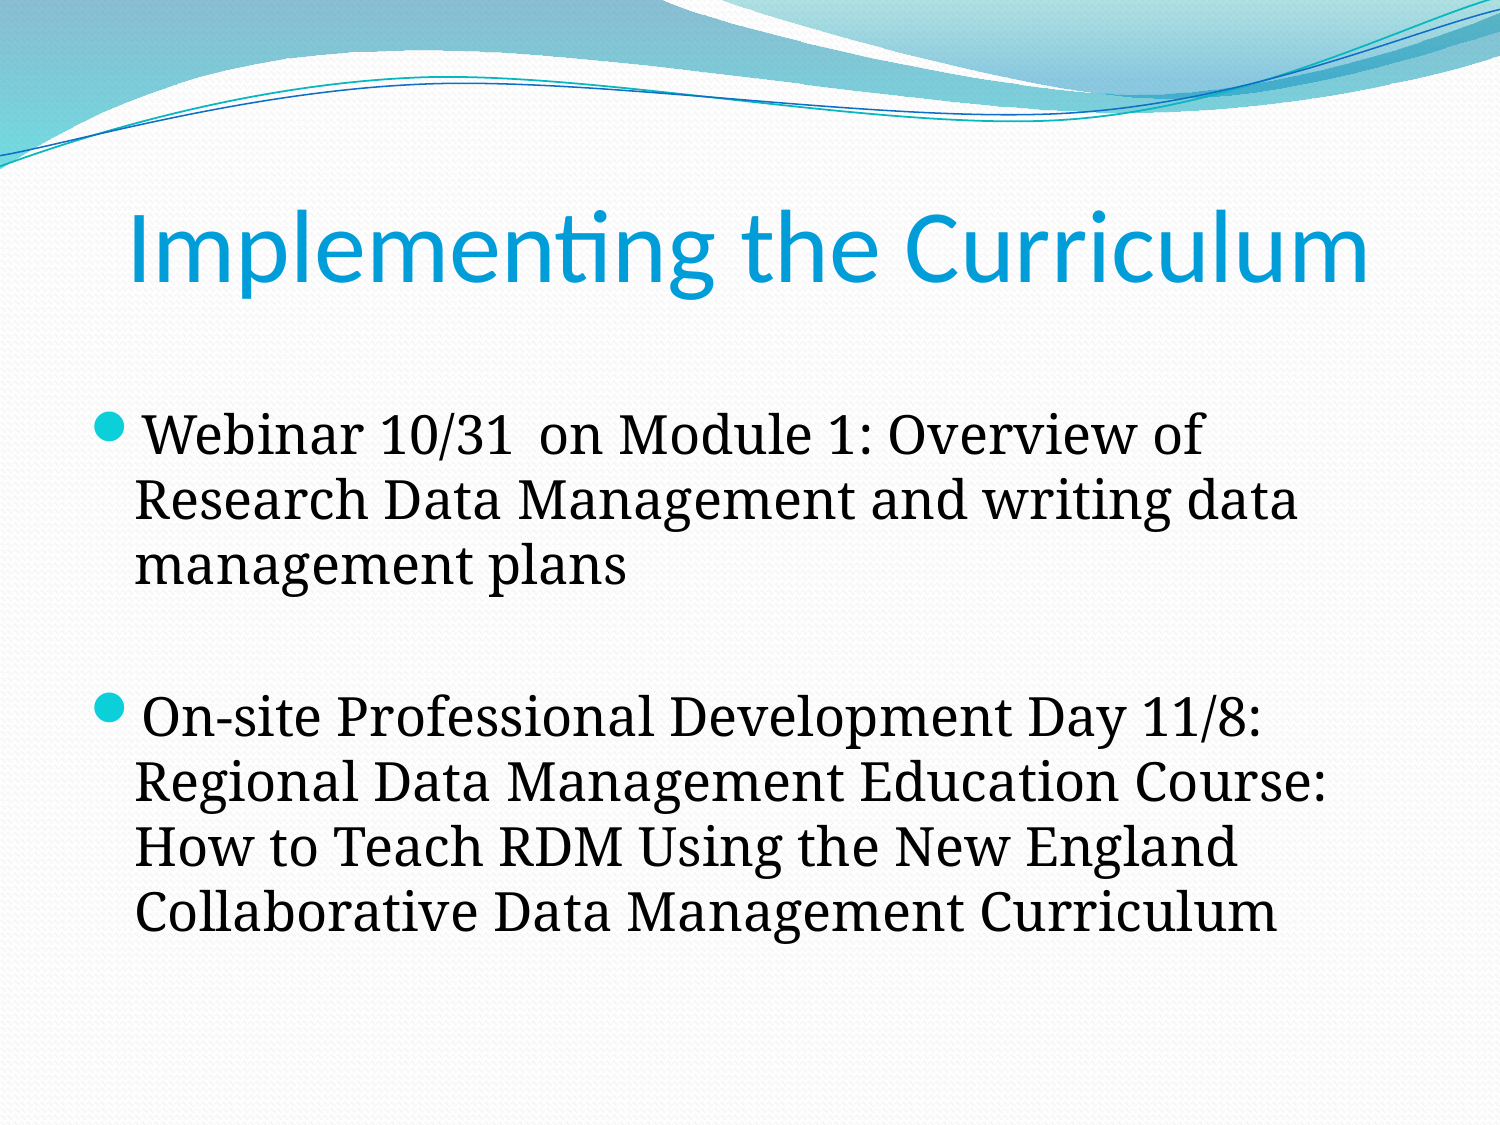

# Implementing the Curriculum

Webinar 10/31  on Module 1: Overview of Research Data Management and writing data management plans

On-site Professional Development Day 11/8: Regional Data Management Education Course: How to Teach RDM Using the New England Collaborative Data Management Curriculum